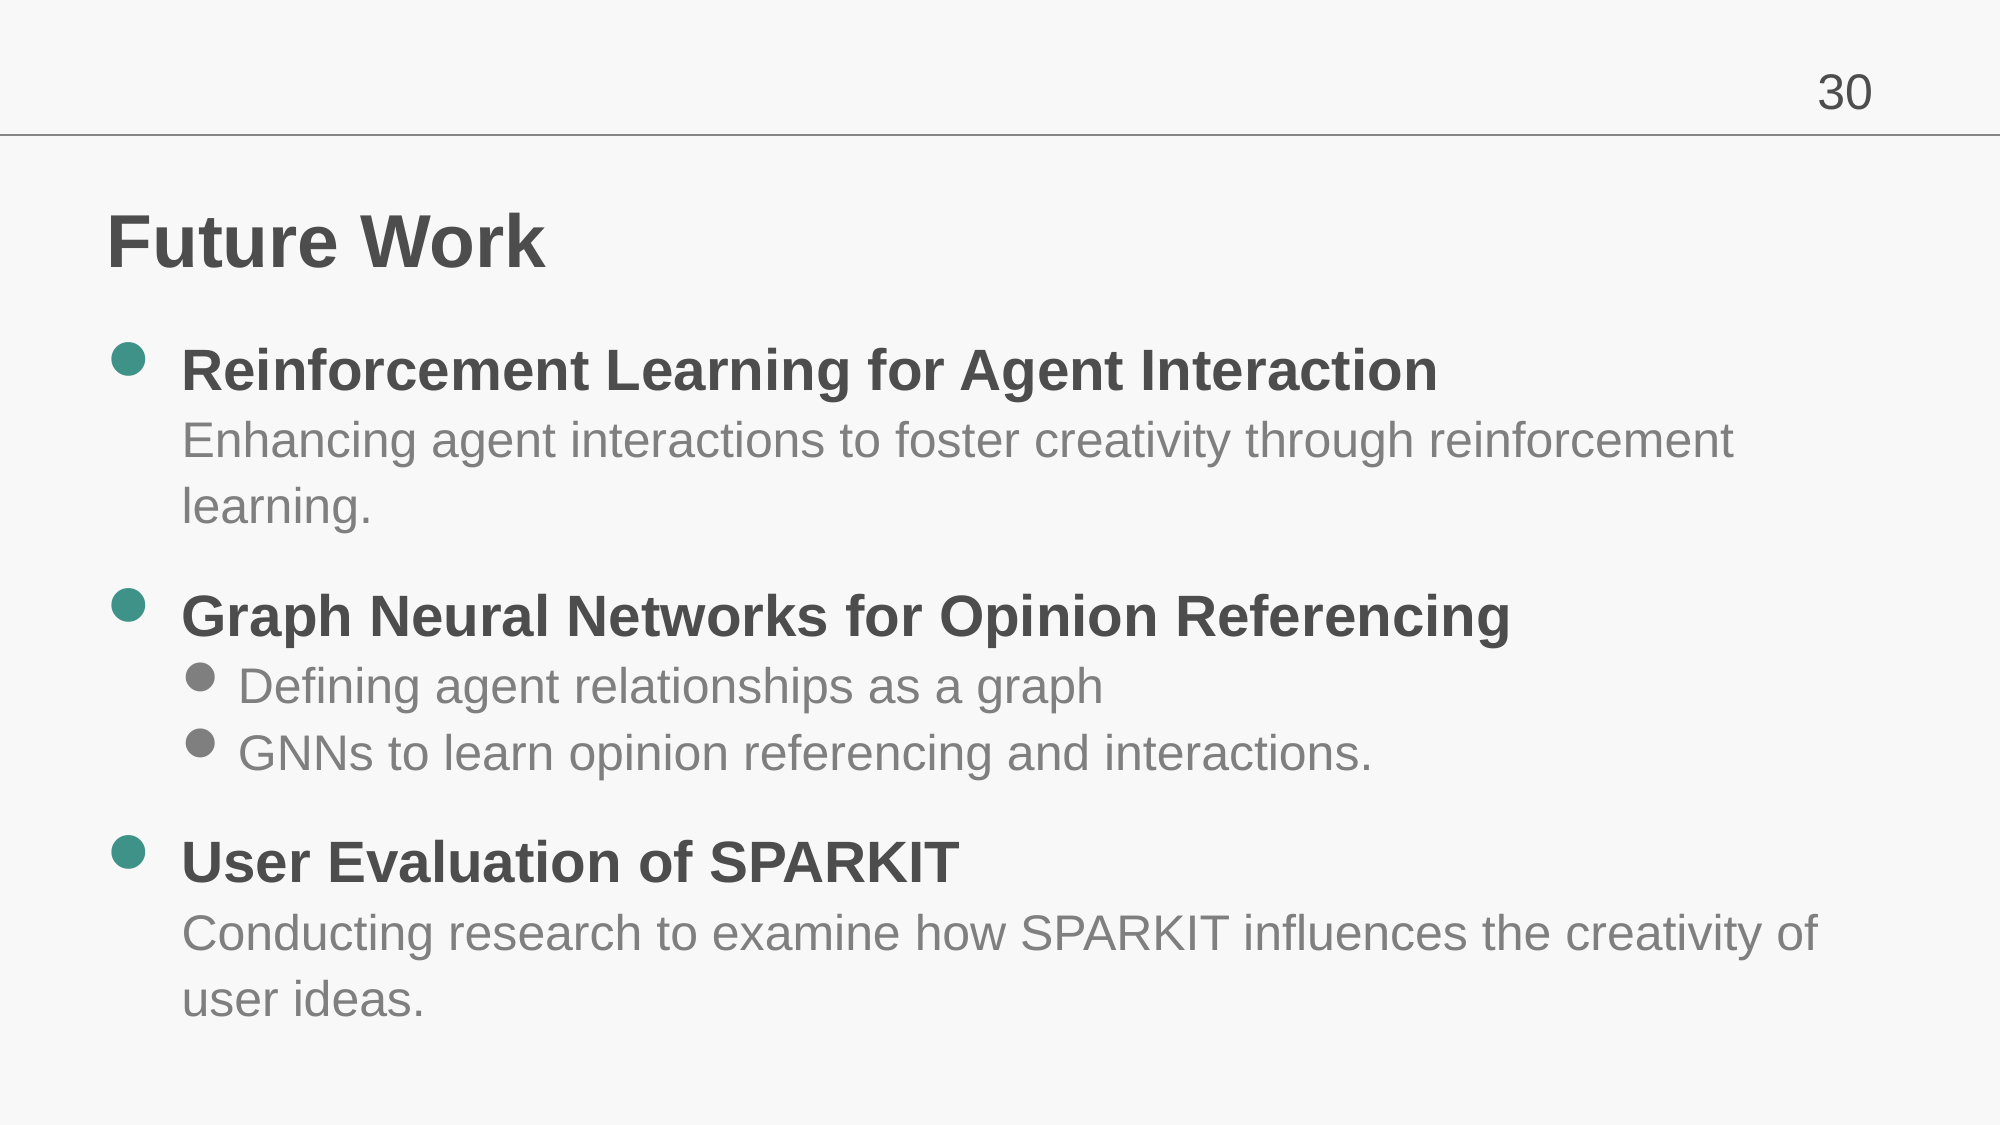

# Future Work
Reinforcement Learning for Agent Interaction
Enhancing agent interactions to foster creativity through reinforcement learning.
Graph Neural Networks for Opinion Referencing
Defining agent relationships as a graph
GNNs to learn opinion referencing and interactions.
User Evaluation of SPARKIT
Conducting research to examine how SPARKIT influences the creativity of user ideas.